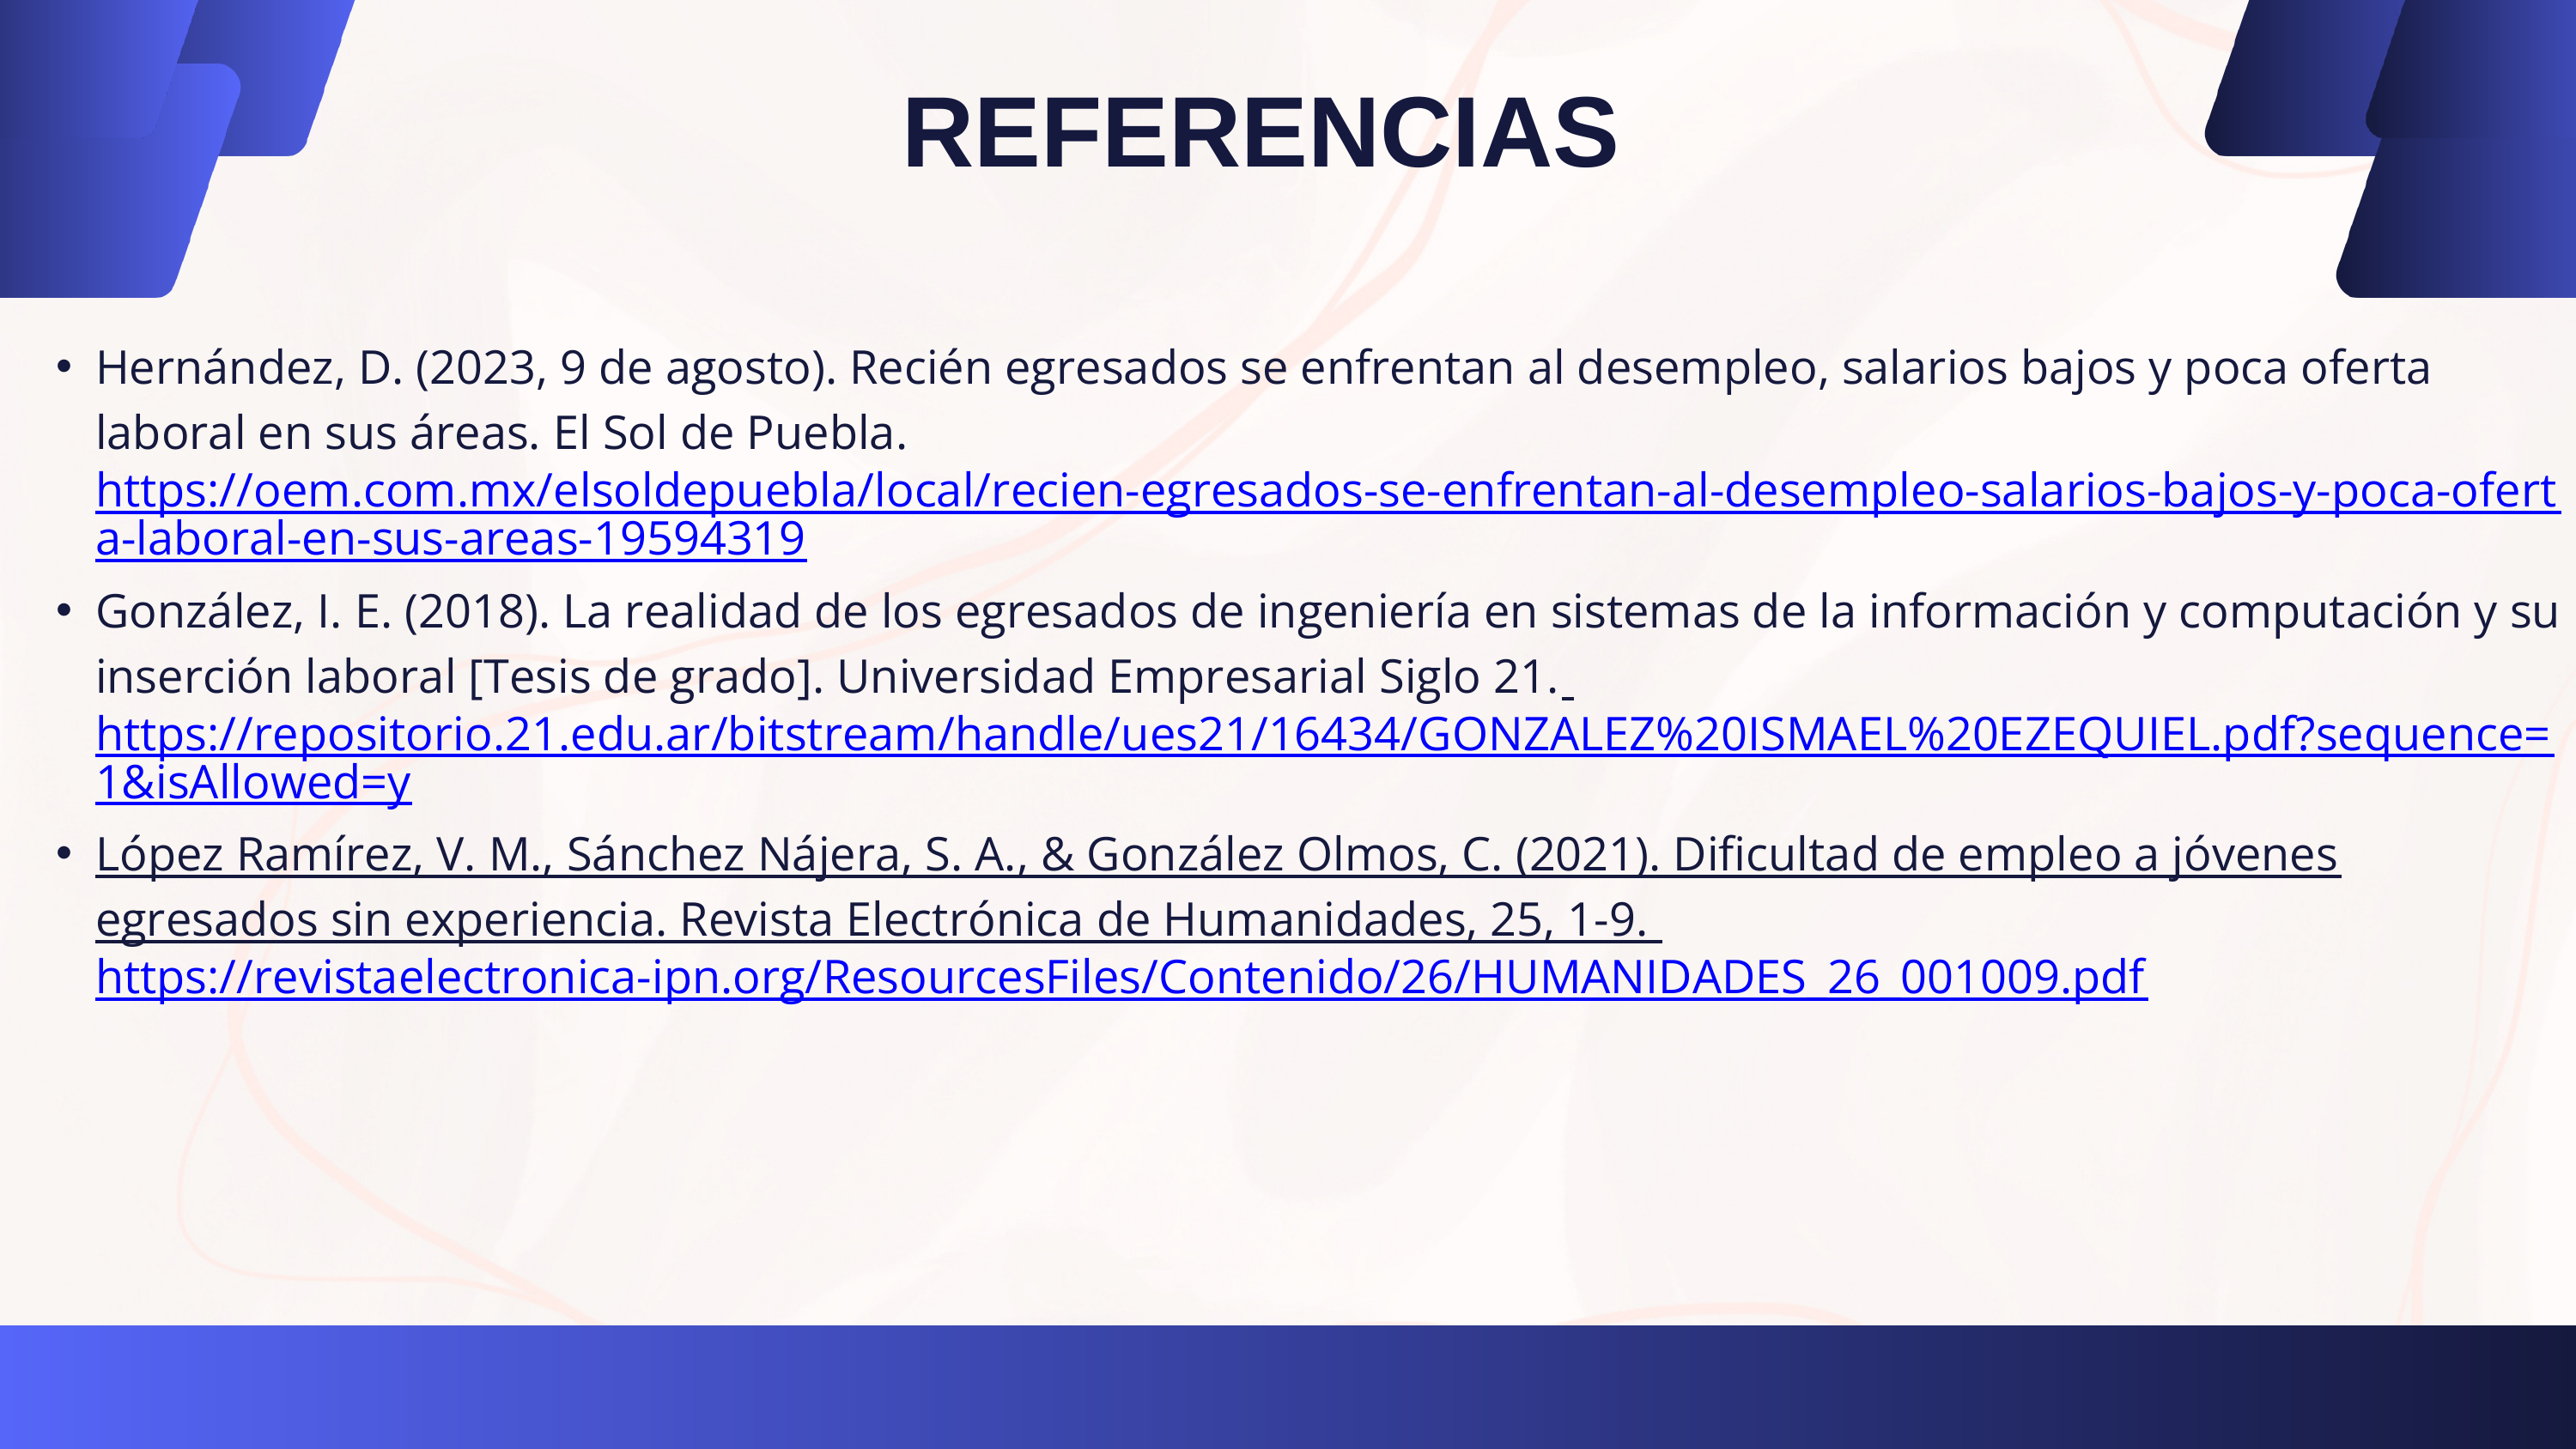

REFERENCIAS
Hernández, D. (2023, 9 de agosto). Recién egresados se enfrentan al desempleo, salarios bajos y poca oferta laboral en sus áreas. El Sol de Puebla. https://oem.com.mx/elsoldepuebla/local/recien-egresados-se-enfrentan-al-desempleo-salarios-bajos-y-poca-oferta-laboral-en-sus-areas-19594319
González, I. E. (2018). La realidad de los egresados de ingeniería en sistemas de la información y computación y su inserción laboral [Tesis de grado]. Universidad Empresarial Siglo 21. https://repositorio.21.edu.ar/bitstream/handle/ues21/16434/GONZALEZ%20ISMAEL%20EZEQUIEL.pdf?sequence=1&isAllowed=y
López Ramírez, V. M., Sánchez Nájera, S. A., & González Olmos, C. (2021). Dificultad de empleo a jóvenes egresados sin experiencia. Revista Electrónica de Humanidades, 25, 1-9. https://revistaelectronica-ipn.org/ResourcesFiles/Contenido/26/HUMANIDADES_26_001009.pdf